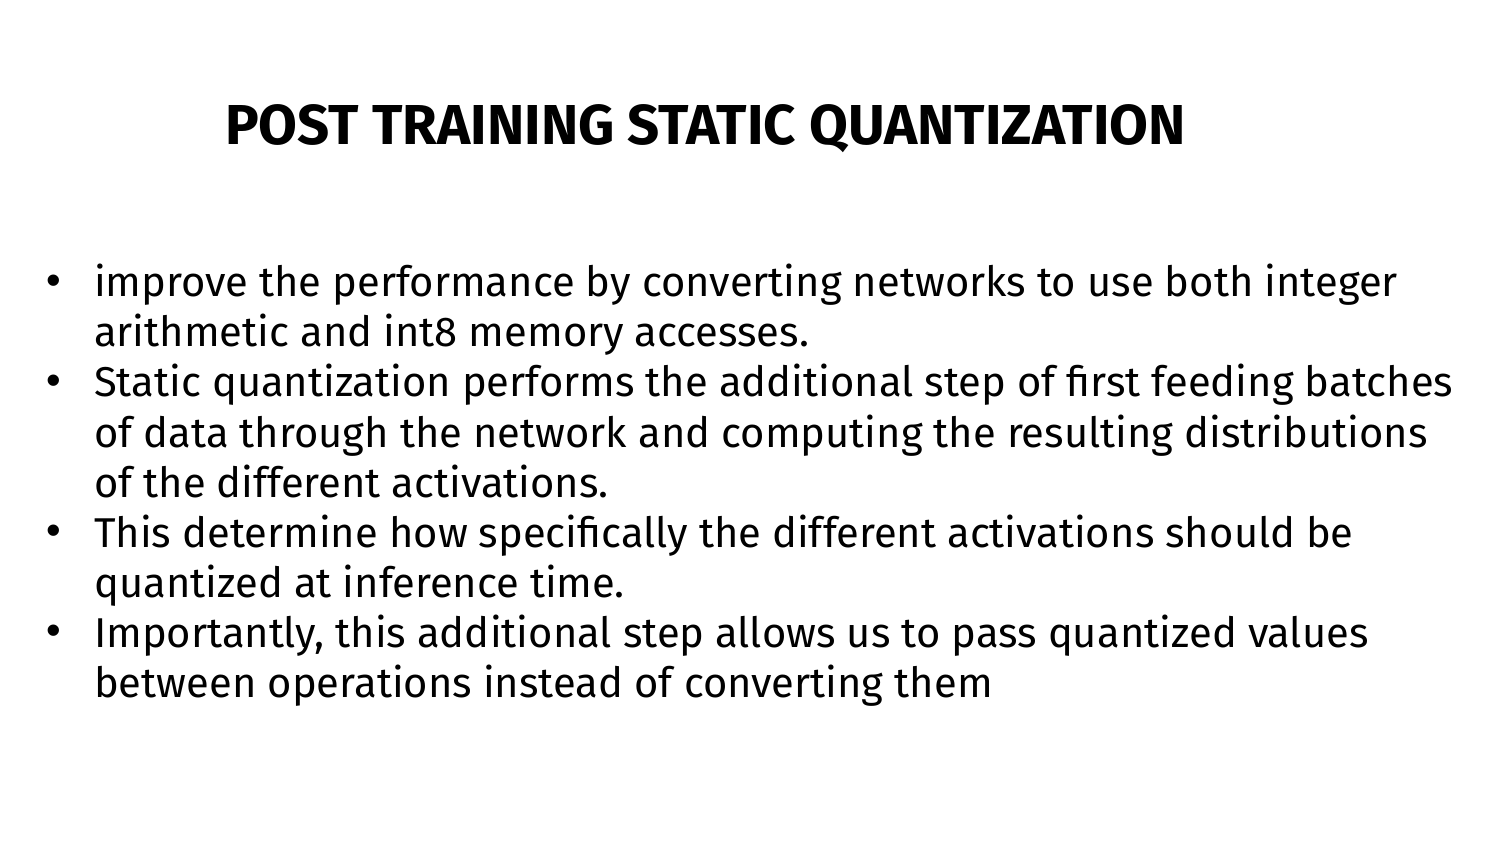

# POST TRAINING STATIC QUANTIZATION
improve the performance by converting networks to use both integer arithmetic and int8 memory accesses.
Static quantization performs the additional step of first feeding batches of data through the network and computing the resulting distributions of the different activations.
This determine how specifically the different activations should be quantized at inference time.
Importantly, this additional step allows us to pass quantized values between operations instead of converting them